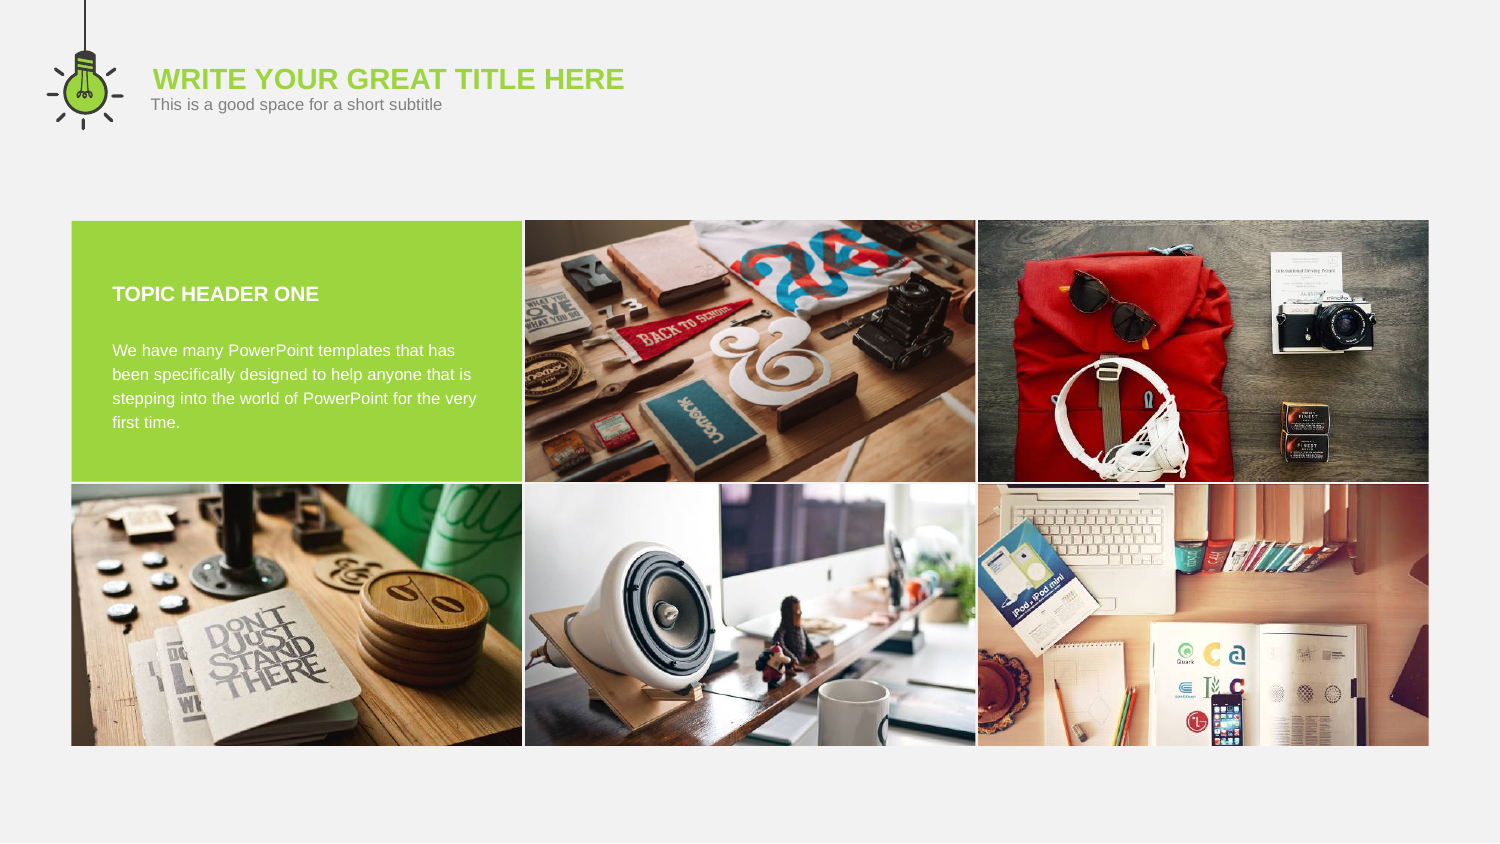

WRITE YOUR GREAT TITLE HERE
This is a good space for a short subtitle

TOPIC HEADER ONE

We have many PowerPoint templates that has been specifically designed to help anyone that is stepping into the world of PowerPoint for the very first time.